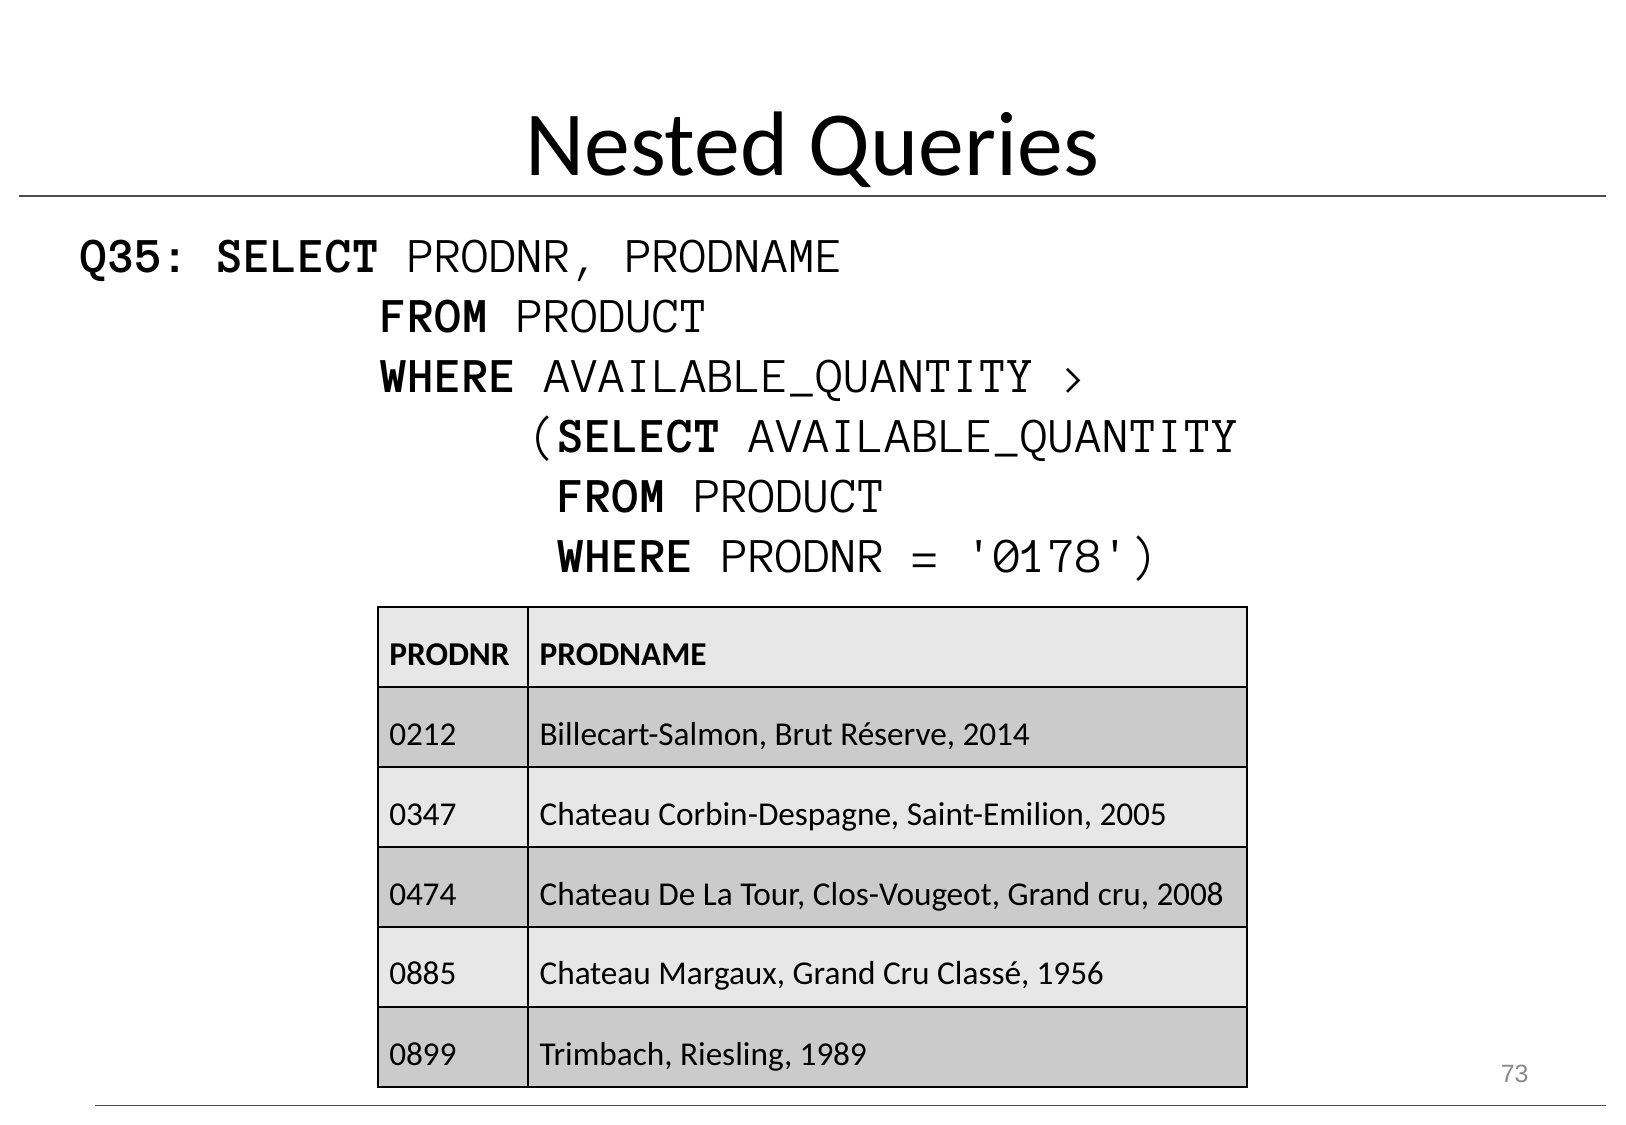

# Nested Queries
Q35: SELECT PRODNR, PRODNAME
		FROM PRODUCT
		WHERE AVAILABLE_QUANTITY >
			(SELECT AVAILABLE_QUANTITY
			 FROM PRODUCT
			 WHERE PRODNR = '0178')

| PRODNR | PRODNAME |
| --- | --- |
| 0212 | Billecart-Salmon, Brut Réserve, 2014 |
| 0347 | Chateau Corbin-Despagne, Saint-Emilion, 2005 |
| 0474 | Chateau De La Tour, Clos-Vougeot, Grand cru, 2008 |
| 0885 | Chateau Margaux, Grand Cru Classé, 1956 |
| 0899 | Trimbach, Riesling, 1989 |
73